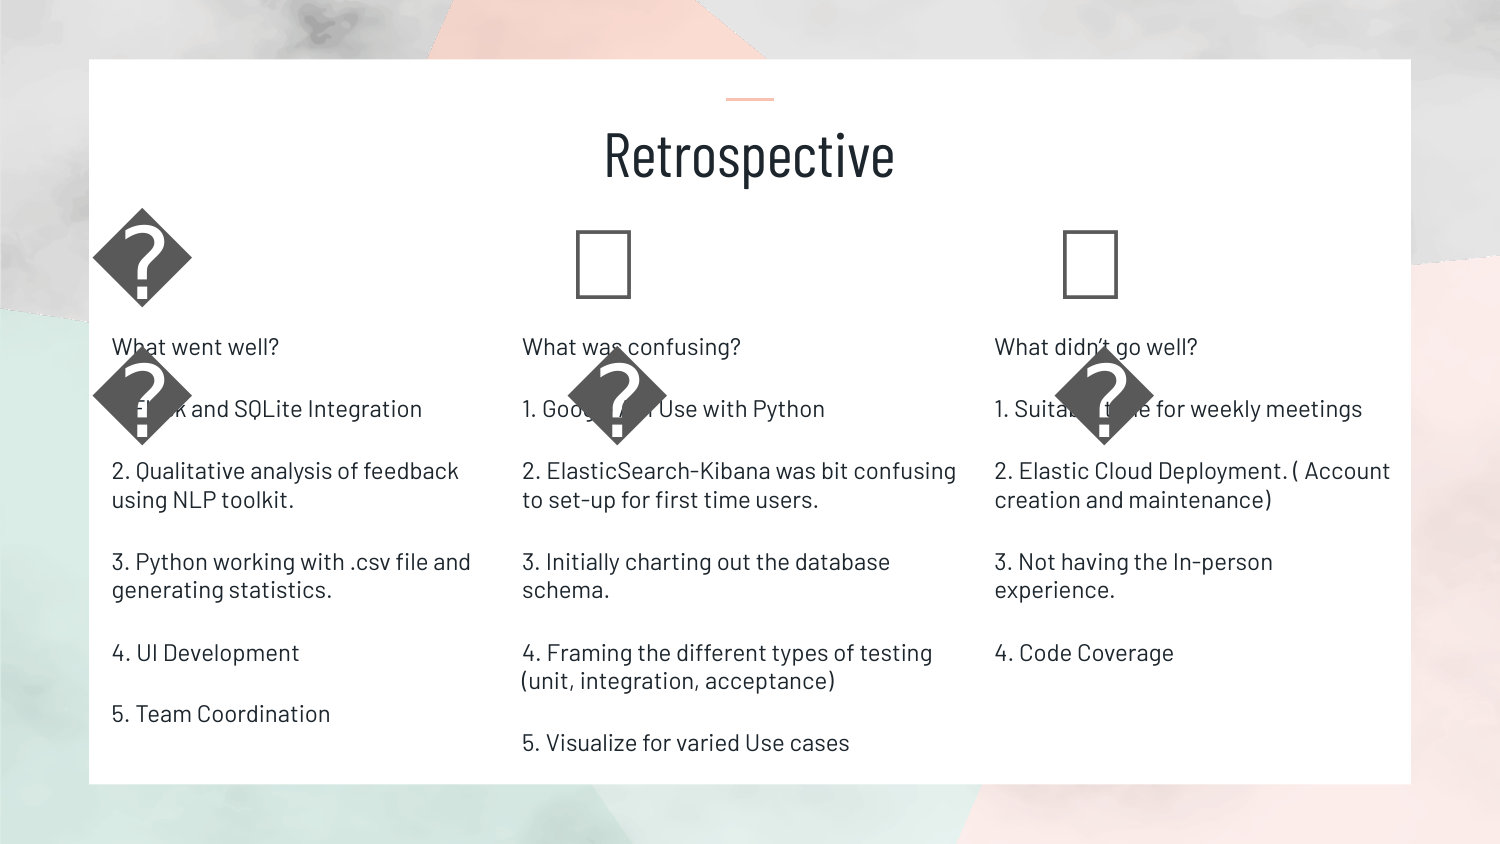

# Retrospective
🙂
😐
😕

What went well?
1. Flask and SQLite Integration
2. Qualitative analysis of feedback using NLP toolkit.
3. Python working with .csv file and generating statistics.
4. UI Development
5. Team Coordination

What was confusing?
1. Google API Use with Python
2. ElasticSearch-Kibana was bit confusing to set-up for first time users.
3. Initially charting out the database schema.
4. Framing the different types of testing (unit, integration, acceptance)
5. Visualize for varied Use cases

What didn’t go well?
1. Suitable time for weekly meetings
2. Elastic Cloud Deployment. ( Account creation and maintenance)
3. Not having the In-person experience.
4. Code Coverage